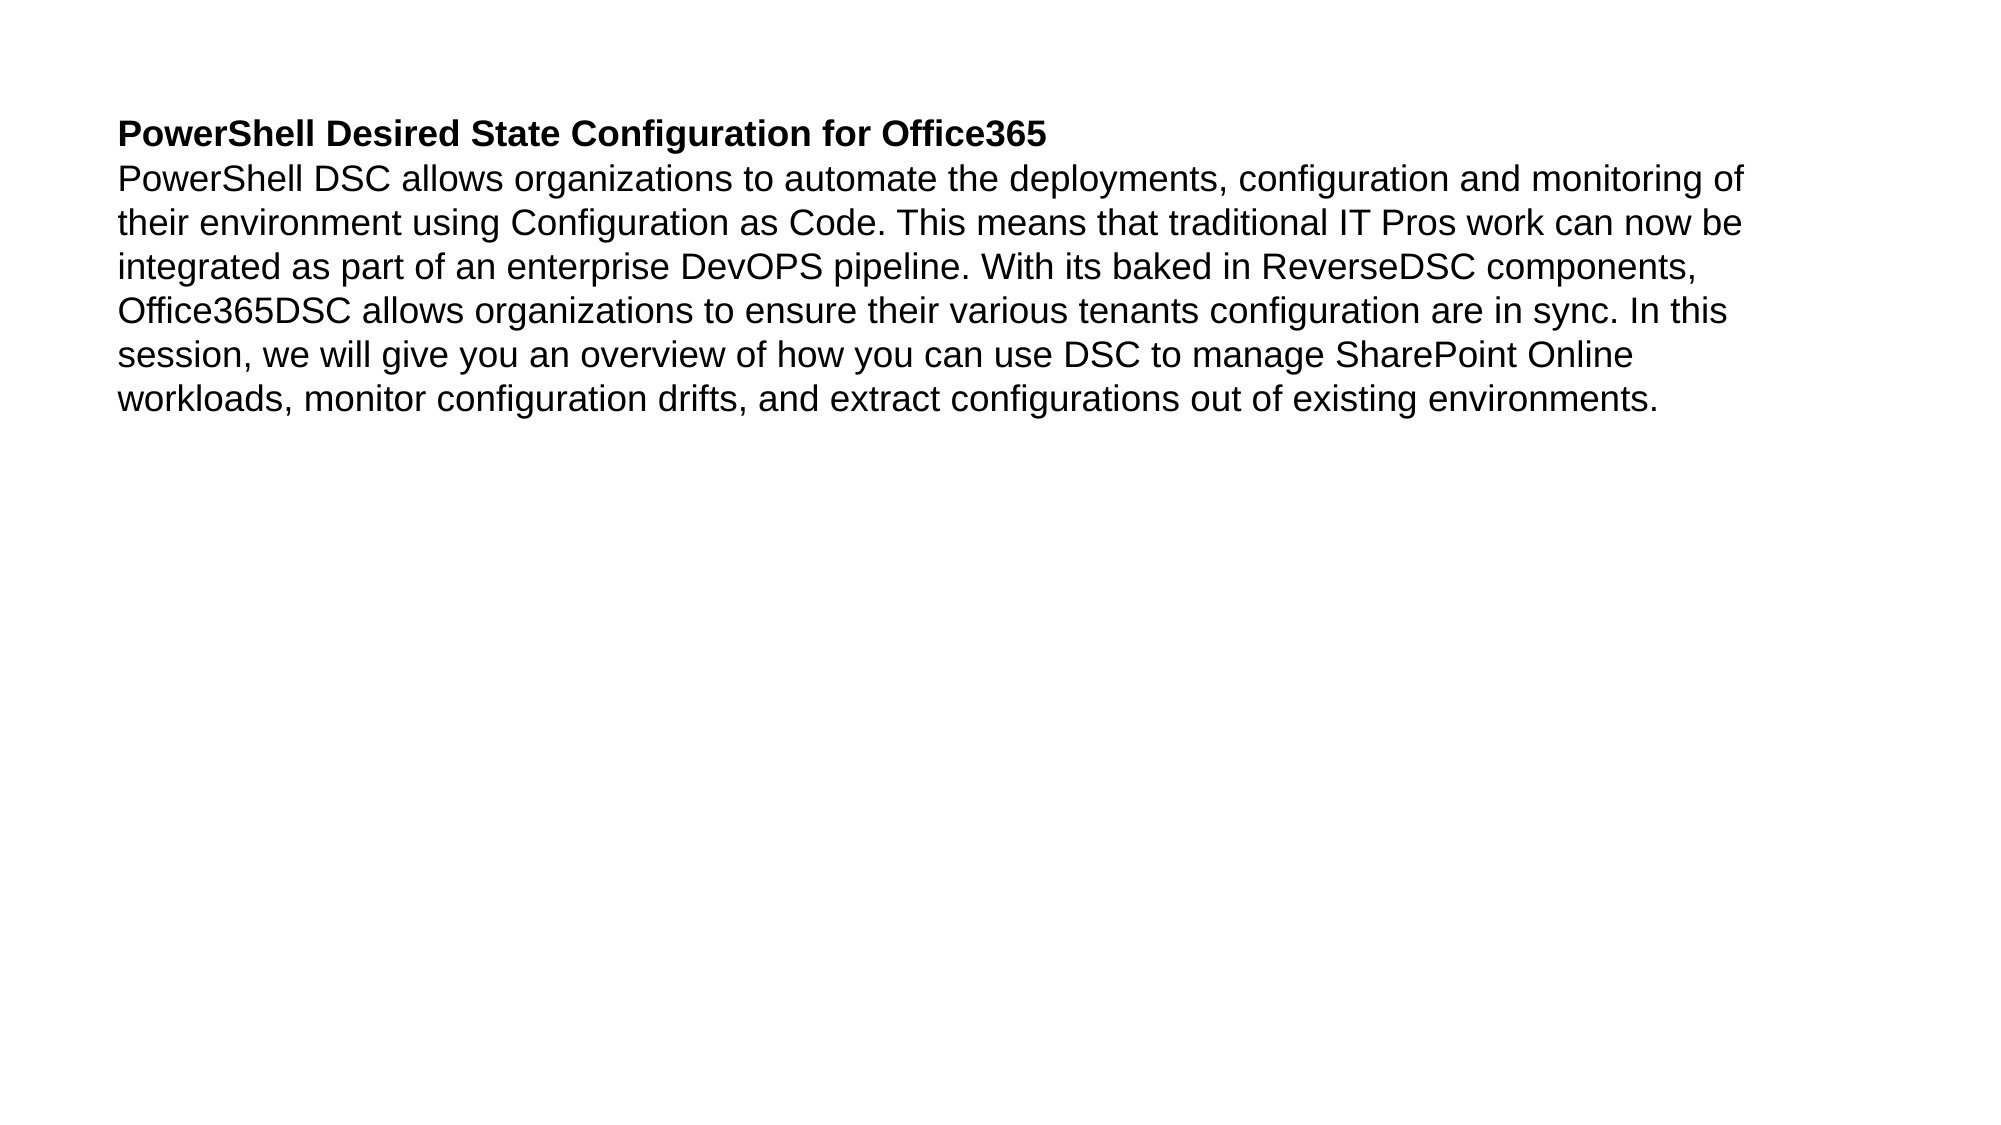

PowerShell Desired State Configuration for Office365
PowerShell DSC allows organizations to automate the deployments, configuration and monitoring of their environment using Configuration as Code. This means that traditional IT Pros work can now be integrated as part of an enterprise DevOPS pipeline. With its baked in ReverseDSC components, Office365DSC allows organizations to ensure their various tenants configuration are in sync. In this session, we will give you an overview of how you can use DSC to manage SharePoint Online workloads, monitor configuration drifts, and extract configurations out of existing environments.